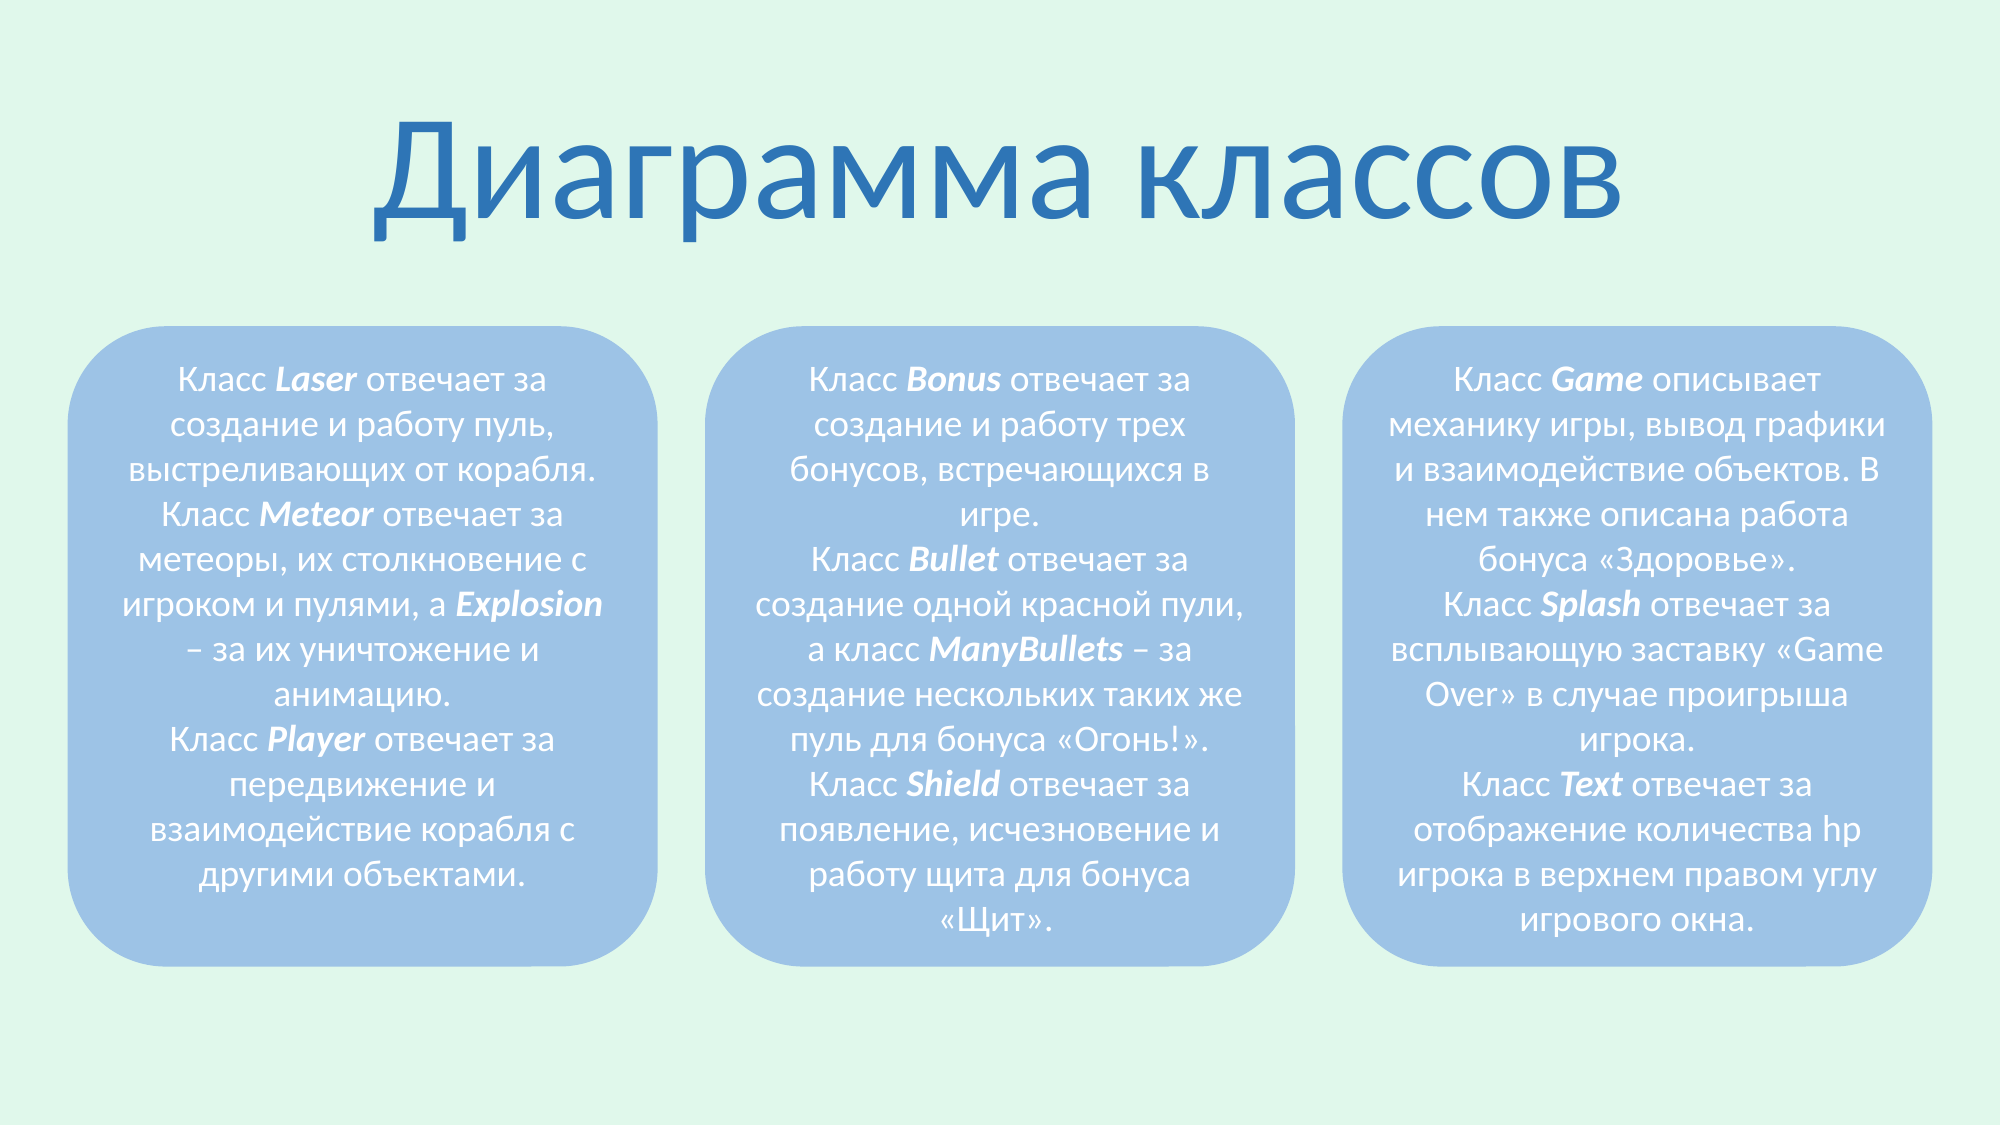

Диаграмма классов
Класс Laser отвечает за создание и работу пуль, выстреливающих от корабля.
Класс Meteor отвечает за метеоры, их столкновение с игроком и пулями, а Explosion – за их уничтожение и анимацию.
Класс Player отвечает за передвижение и взаимодействие корабля с другими объектами.

Класс Bonus отвечает за создание и работу трех бонусов, встречающихся в игре.
Класс Bullet отвечает за создание одной красной пули, а класс ManyBullets – за создание нескольких таких же пуль для бонуса «Огонь!».
Класс Shield отвечает за появление, исчезновение и работу щита для бонуса «Щит».

Класс Game описывает механику игры, вывод графики и взаимодействие объектов. В нем также описана работа бонуса «Здоровье».
Класс Splash отвечает за всплывающую заставку «Game Over» в случае проигрыша игрока.
Класс Text отвечает за отображение количества hp игрока в верхнем правом углу игрового окна.